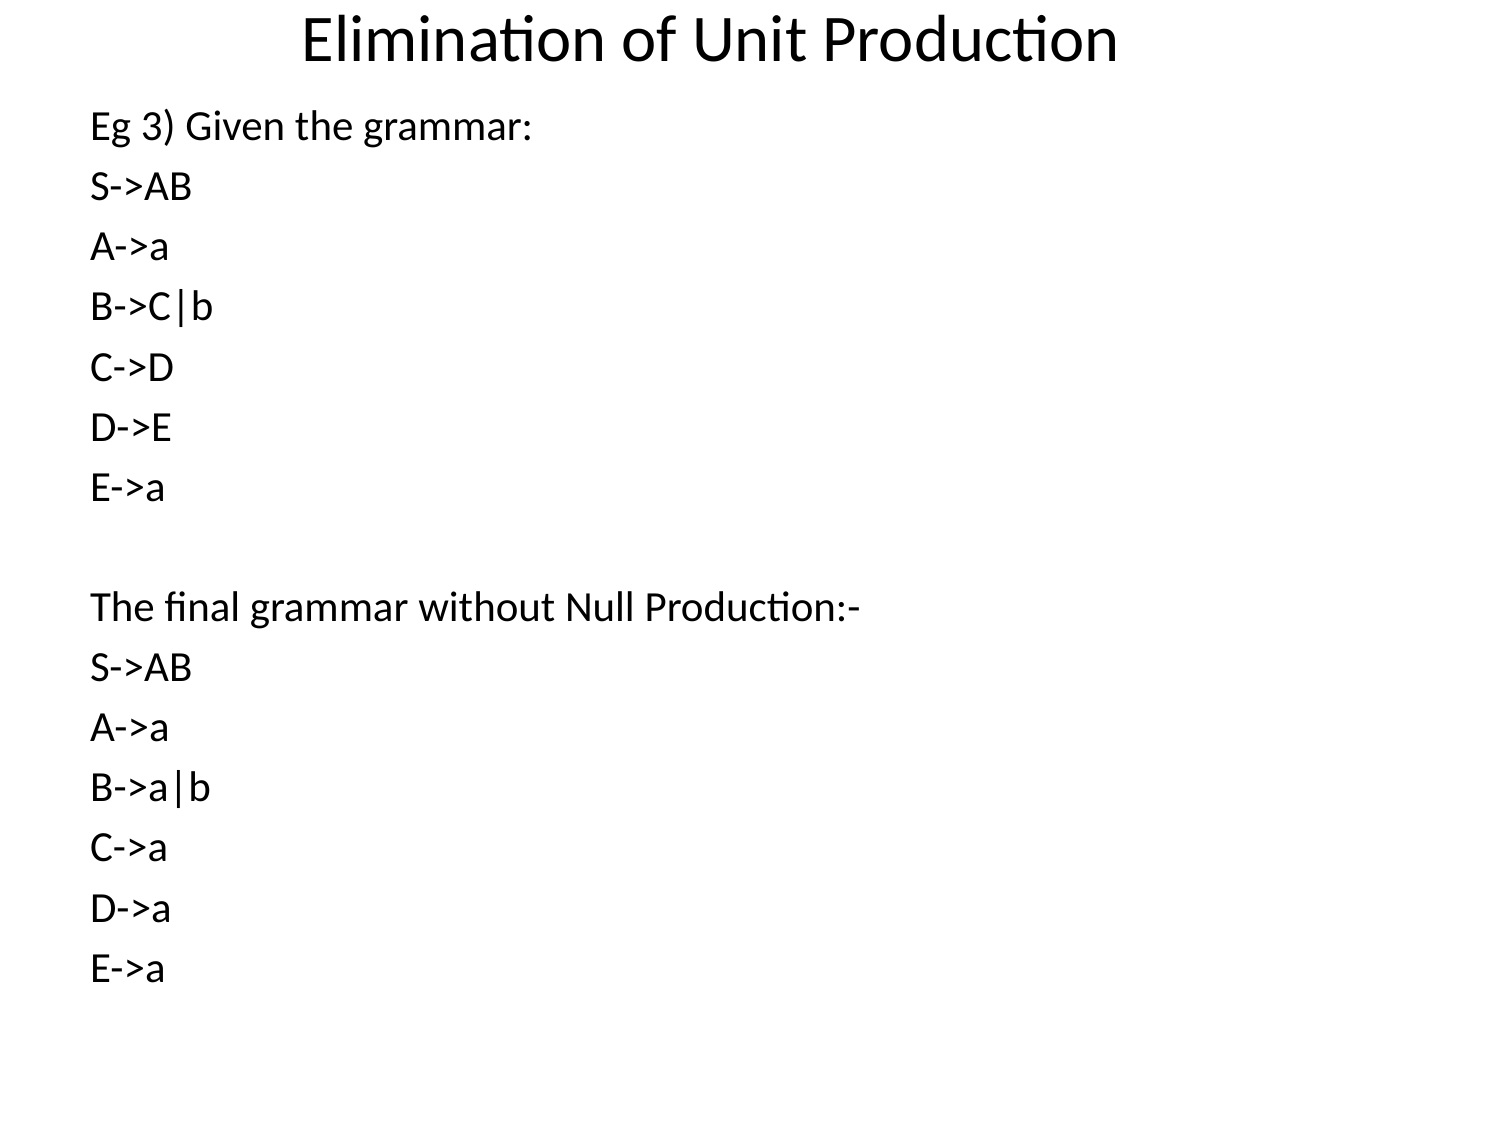

# Elimination of Unit Production
Eg 3) Given the grammar:
S->AB
A->a
B->C|b
C->D
D->E
E->a

The final grammar without Null Production:-
S->AB
A->a
B->a|b
C->a
D->a
E->a